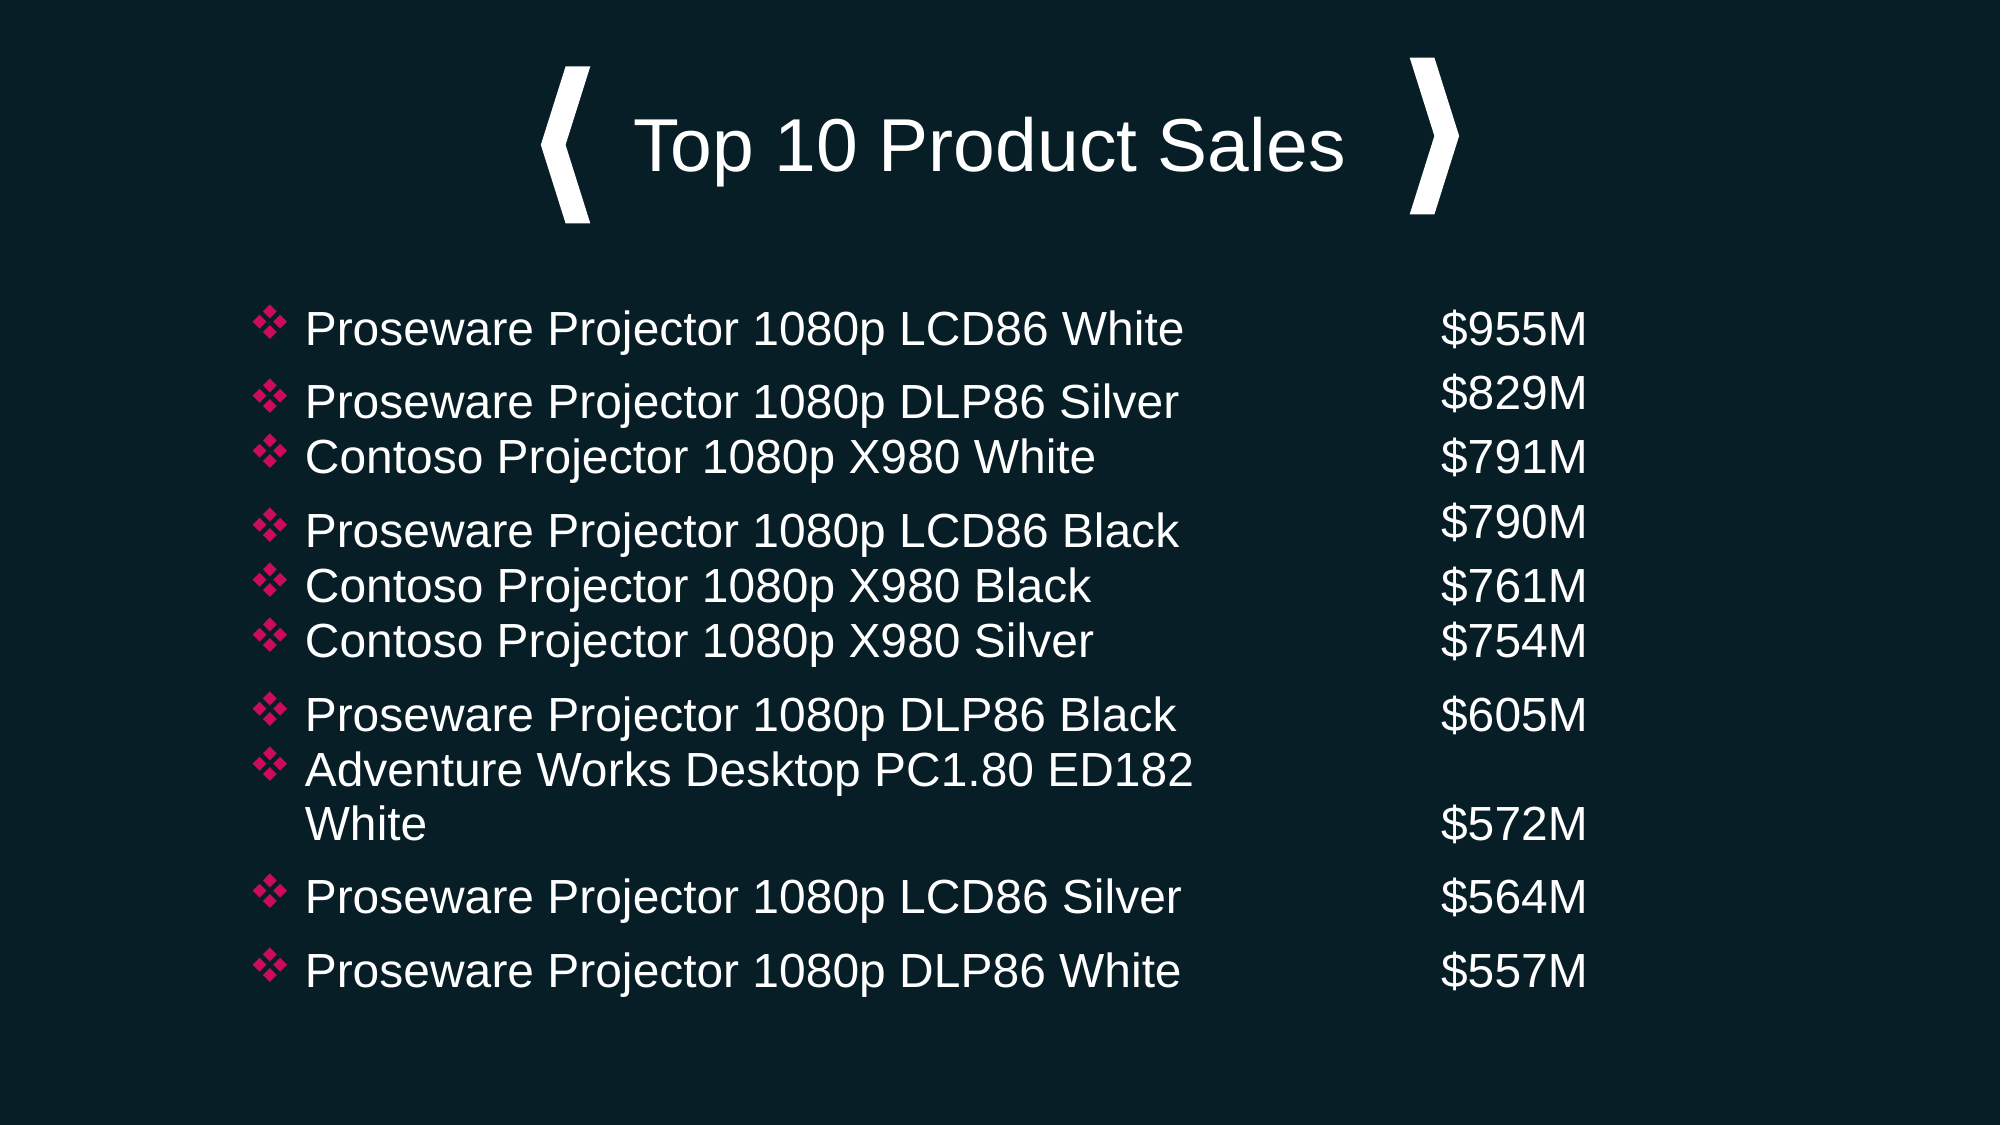

Top 10 Product Sales
| Proseware Projector 1080p LCD86 White | $955M |
| --- | --- |
| Proseware Projector 1080p DLP86 Silver | $829M |
| Contoso Projector 1080p X980 White | $791M |
| Proseware Projector 1080p LCD86 Black | $790M |
| Contoso Projector 1080p X980 Black | $761M |
| Contoso Projector 1080p X980 Silver | $754M |
| Proseware Projector 1080p DLP86 Black | $605M |
| Adventure Works Desktop PC1.80 ED182 White | $572M |
| Proseware Projector 1080p LCD86 Silver | $564M |
| Proseware Projector 1080p DLP86 White | $557M |